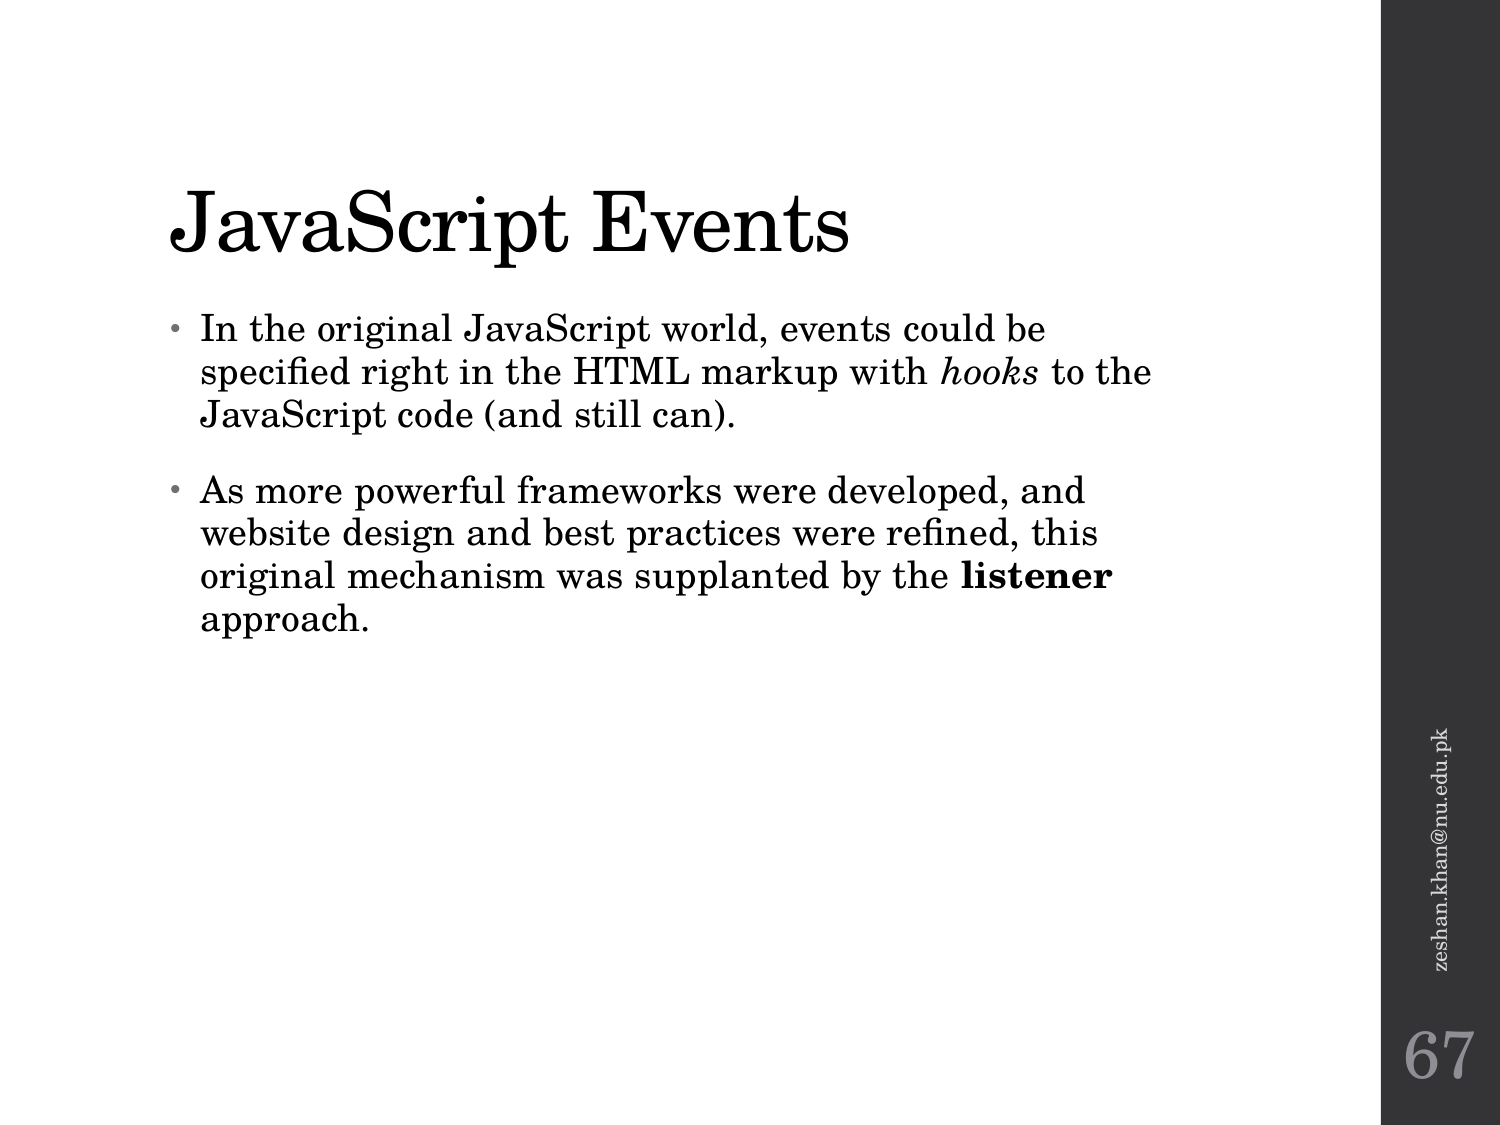

# JavaScript Events
In the original JavaScript world, events could be specified right in the HTML markup with hooks to the JavaScript code (and still can).
As more powerful frameworks were developed, and website design and best practices were refined, this original mechanism was supplanted by the listener approach.
zeshan.khan@nu.edu.pk
67